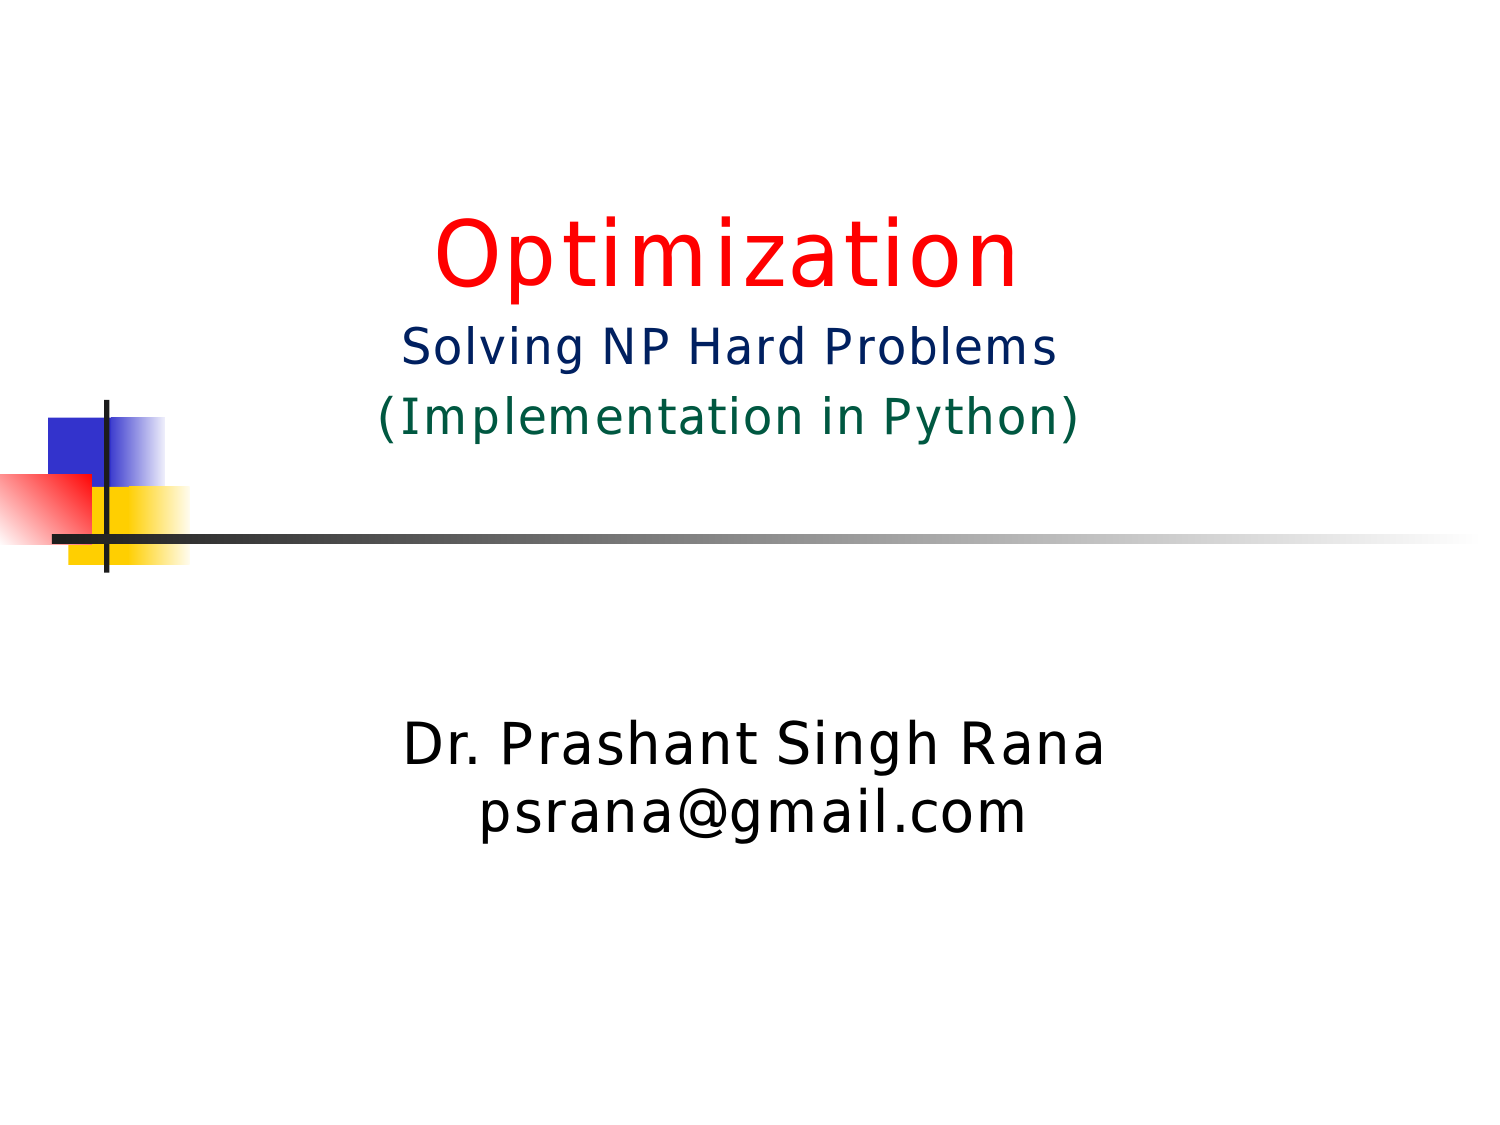

Optimization
Solving NP Hard Problems
(Implementation in Python)
Dr. Prashant Singh Rana
psrana@gmail.com